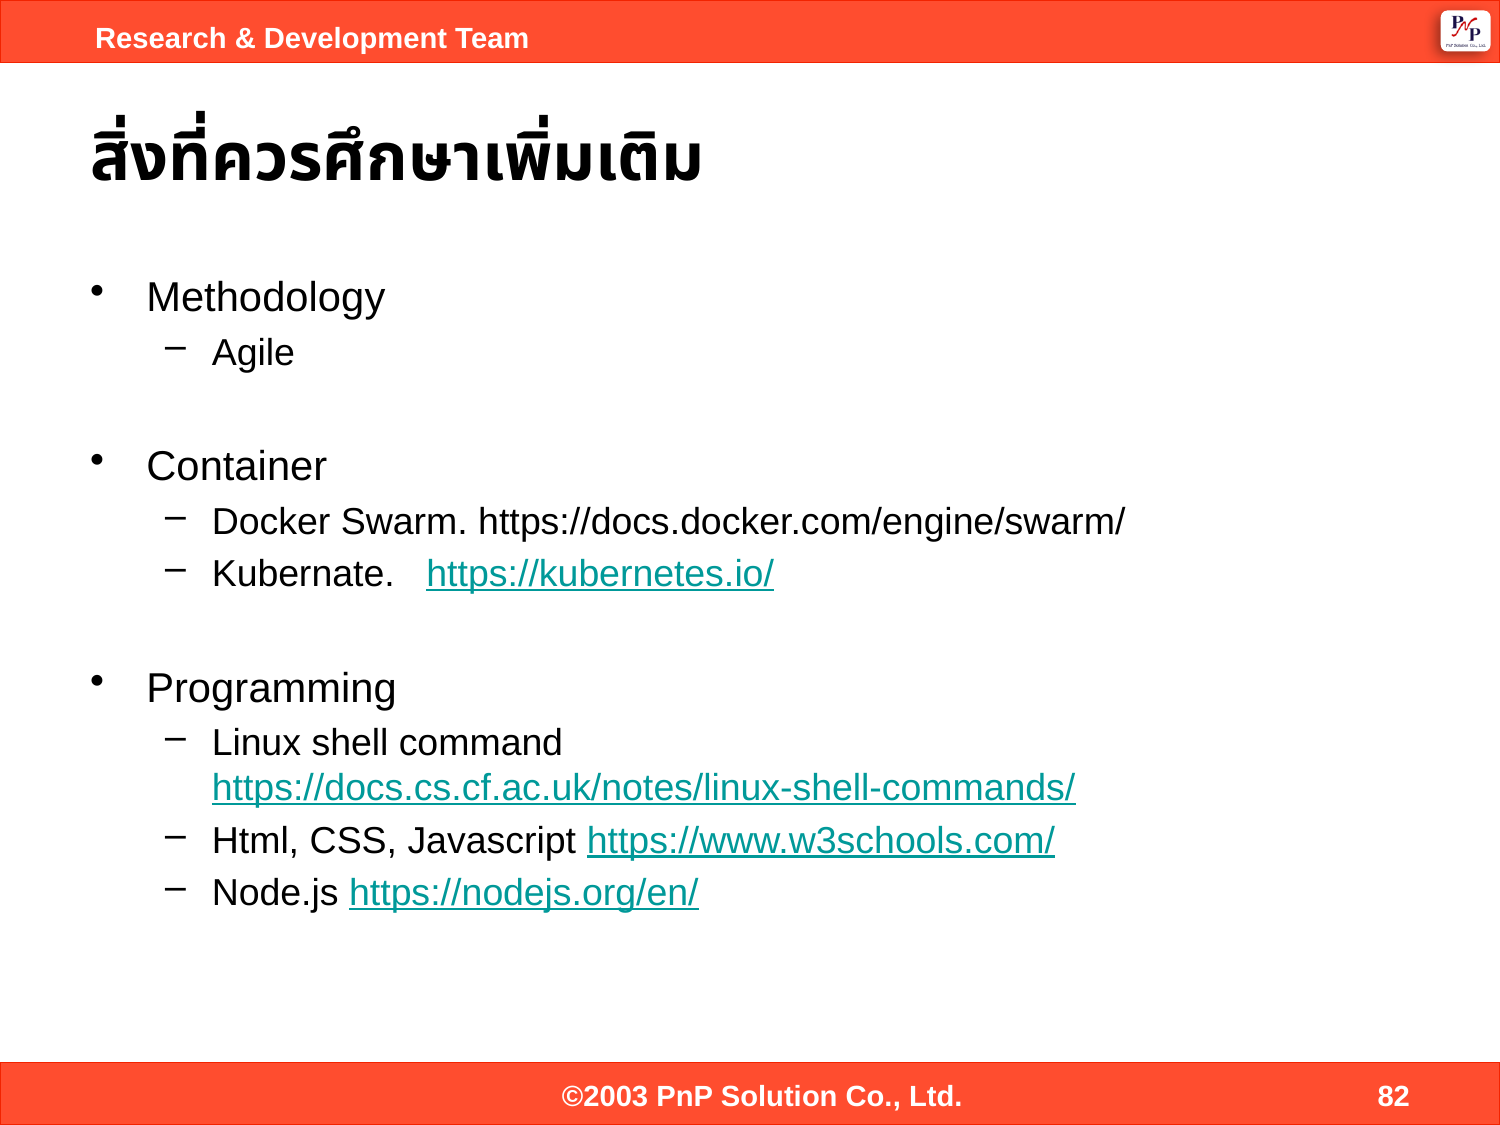

# สิ่งที่ควรศึกษาเพิ่มเติม
Methodology
Agile

Container
Docker Swarm. https://docs.docker.com/engine/swarm/
Kubernate.   https://kubernetes.io/

Programming
Linux shell command  https://docs.cs.cf.ac.uk/notes/linux-shell-commands/
Html, CSS, Javascript https://www.w3schools.com/
Node.js https://nodejs.org/en/

©2003 PnP Solution Co., Ltd.
82